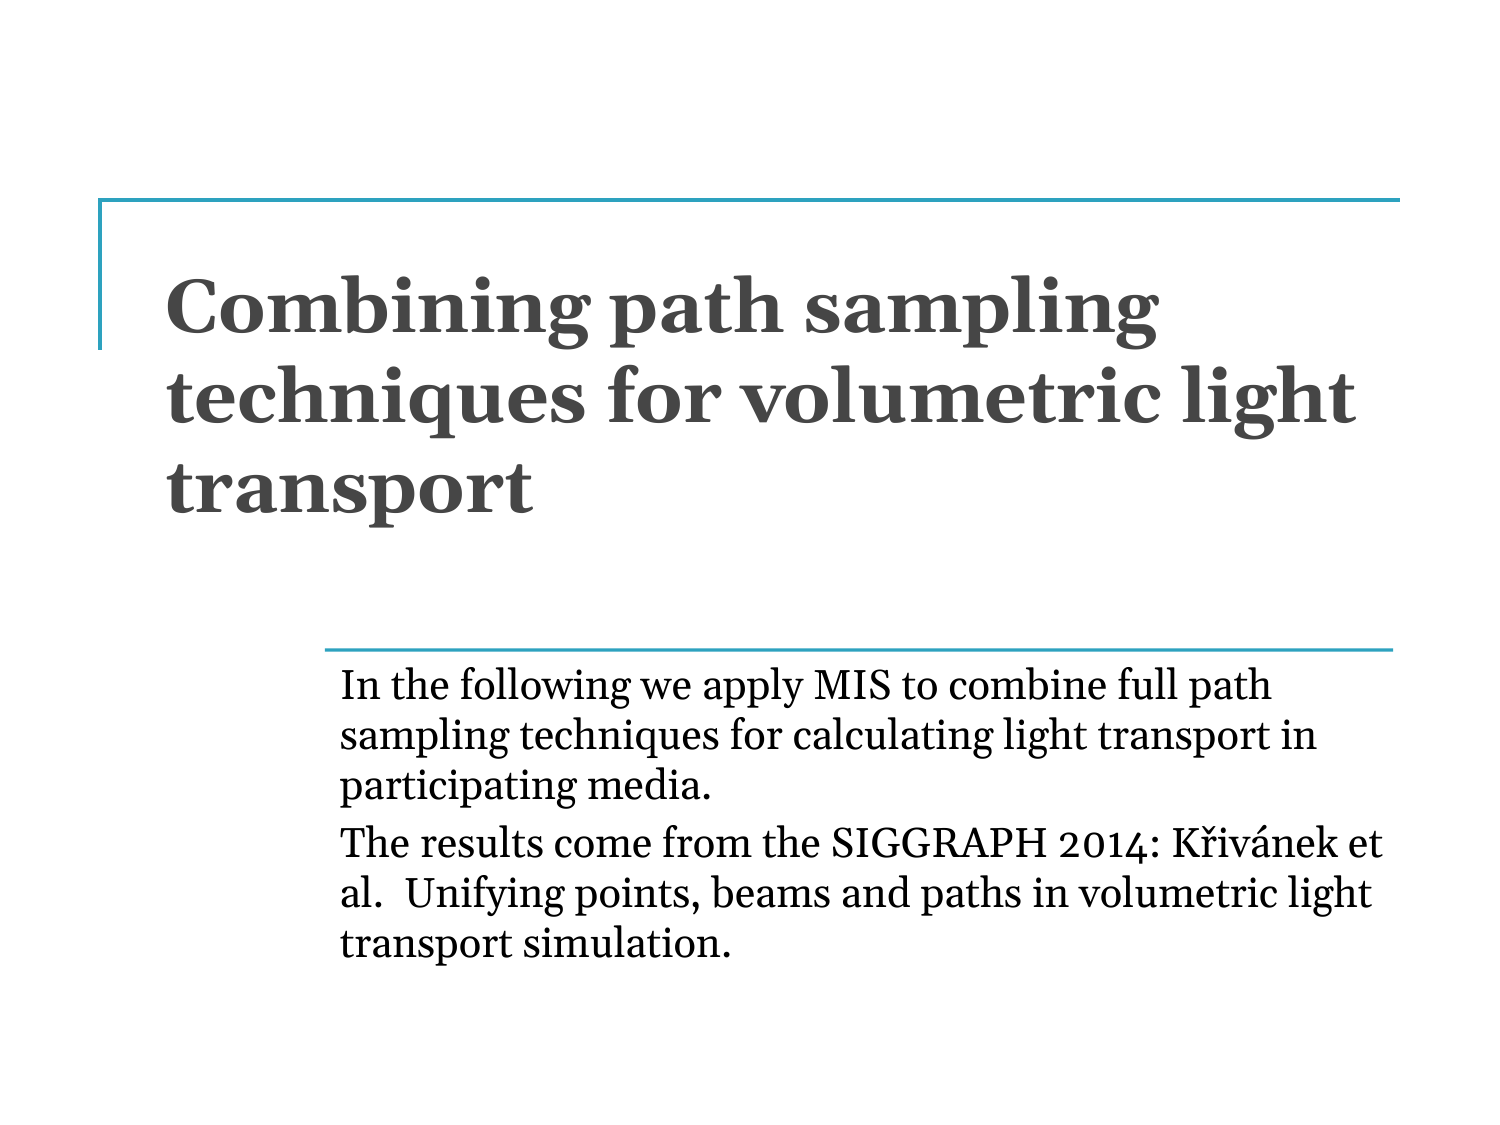

# Combining path sampling techniques for volumetric light transport
In the following we apply MIS to combine full path sampling techniques for calculating light transport in participating media.
The results come from the SIGGRAPH 2014: Křivánek et al.  Unifying points, beams and paths in volumetric light transport simulation.